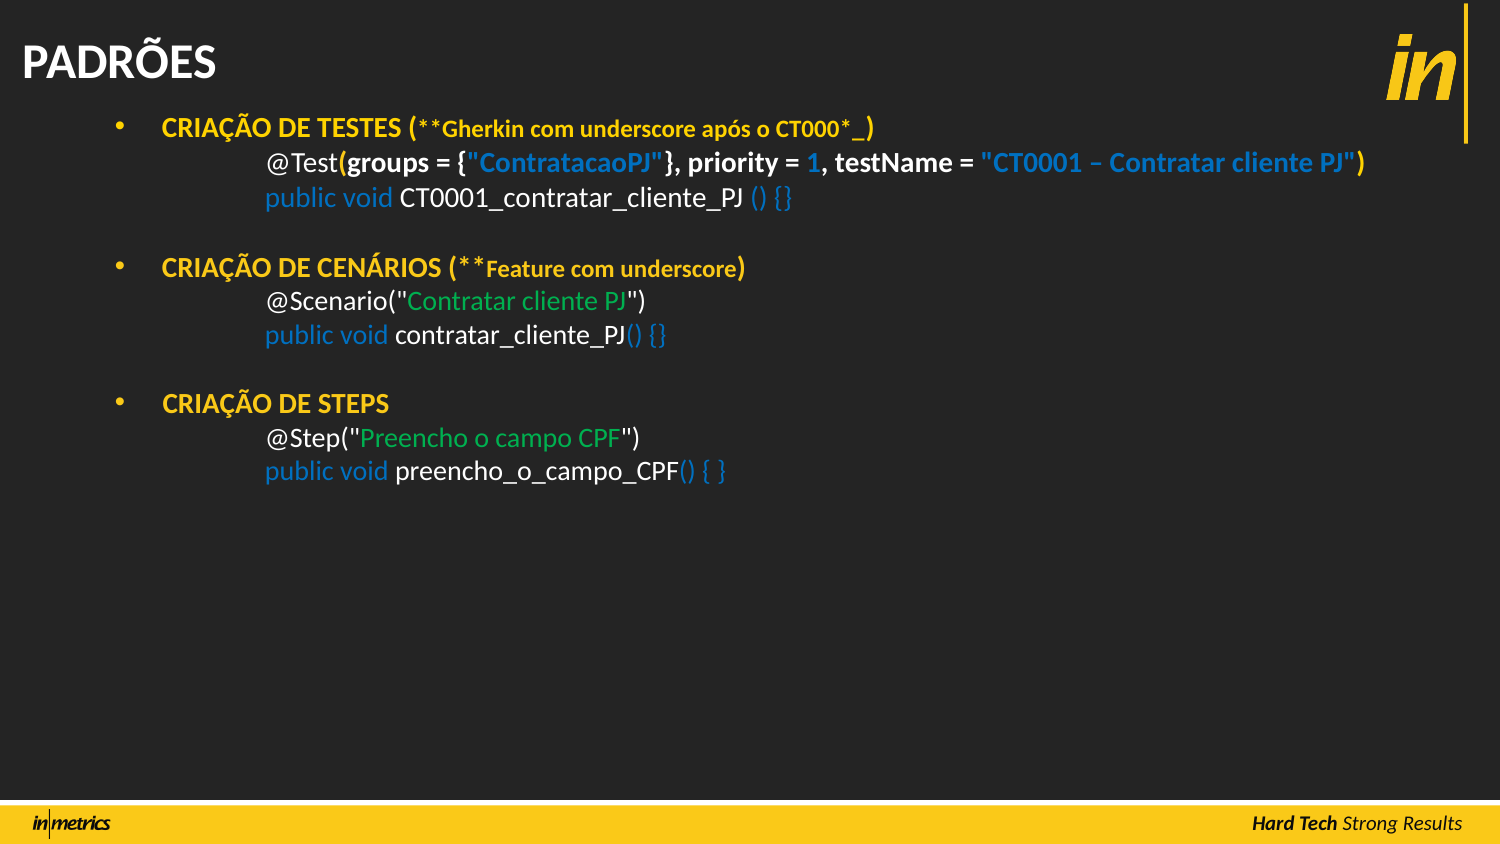

# PADRÕES
CRIAÇÃO DE TESTES (**Gherkin com underscore após o CT000*_)
	@Test(groups = {"ContratacaoPJ"}, priority = 1, testName = "CT0001 – Contratar cliente PJ")
	public void CT0001_contratar_cliente_PJ () {}

CRIAÇÃO DE CENÁRIOS (**Feature com underscore)
	@Scenario("Contratar cliente PJ")
	public void contratar_cliente_PJ() {}

   CRIAÇÃO DE STEPS
	@Step("Preencho o campo CPF")
	public void preencho_o_campo_CPF() { }